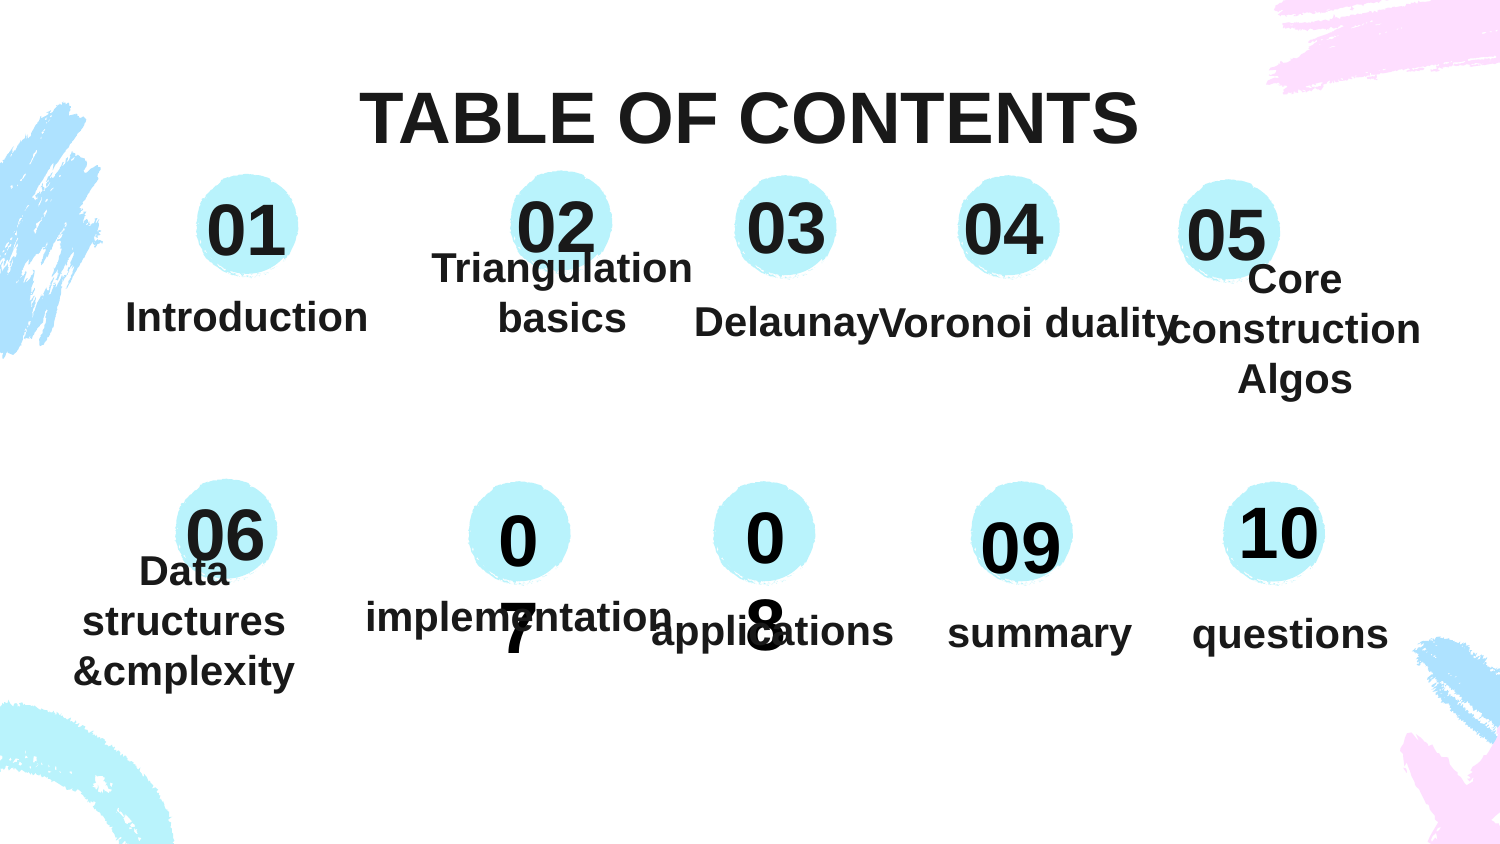

# TABLE OF CONTENTS

02
03
04
01
05
Introduction
Triangulation basics
Delaunay
Voronoi duality
Core construction Algos
10

08
07
09
06
implementation
Data structures &cmplexity
applications
summary
questions